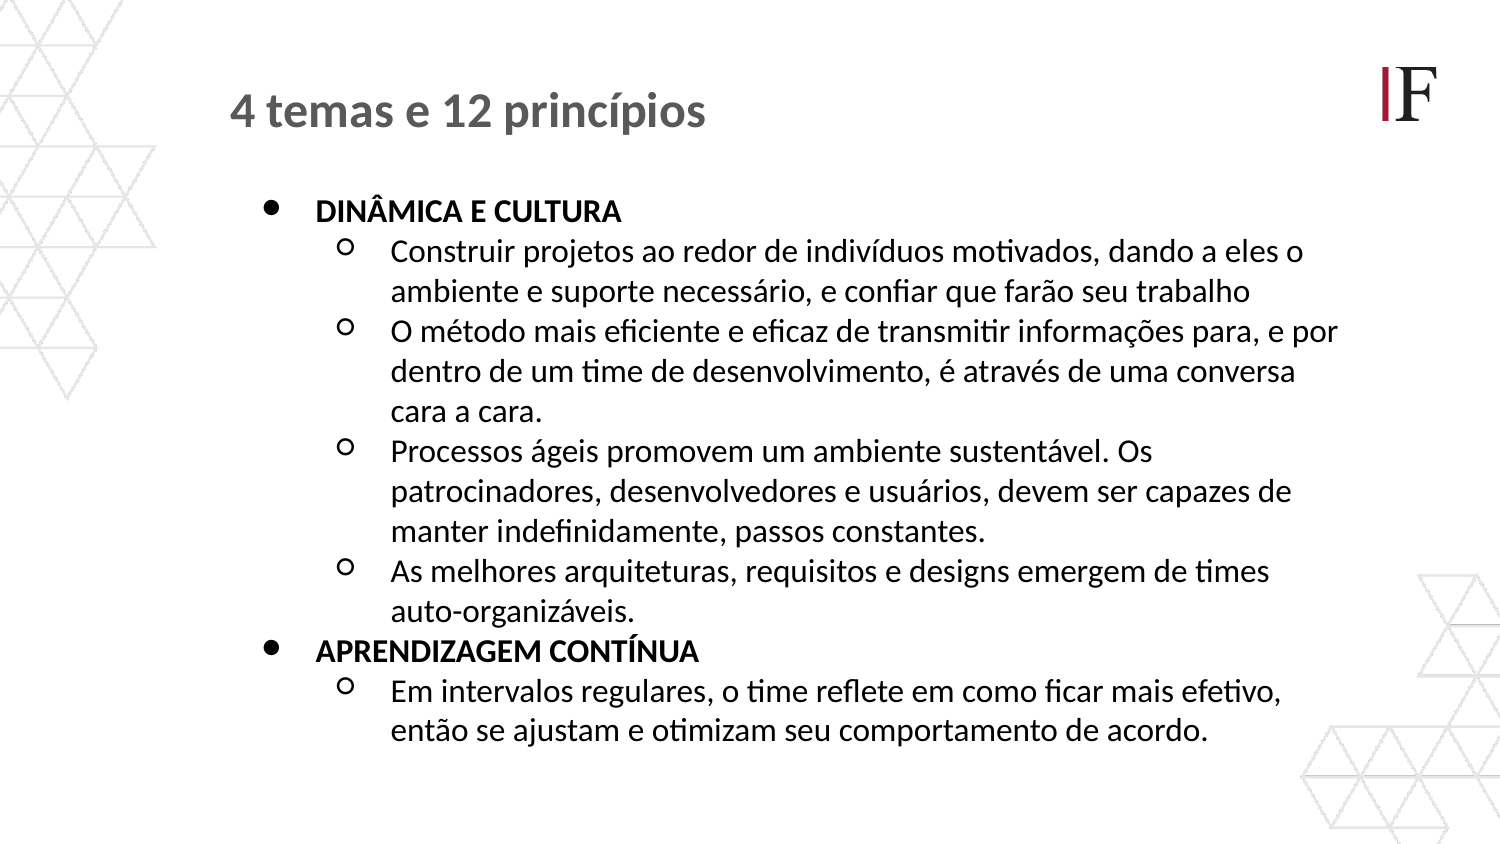

4 temas e 12 princípios
DINÂMICA E CULTURA
Construir projetos ao redor de indivíduos motivados, dando a eles o ambiente e suporte necessário, e confiar que farão seu trabalho
O método mais eficiente e eficaz de transmitir informações para, e por dentro de um time de desenvolvimento, é através de uma conversa cara a cara.
Processos ágeis promovem um ambiente sustentável. Os patrocinadores, desenvolvedores e usuários, devem ser capazes de manter indefinidamente, passos constantes.
As melhores arquiteturas, requisitos e designs emergem de times auto-organizáveis.
APRENDIZAGEM CONTÍNUA
Em intervalos regulares, o time reflete em como ficar mais efetivo, então se ajustam e otimizam seu comportamento de acordo.